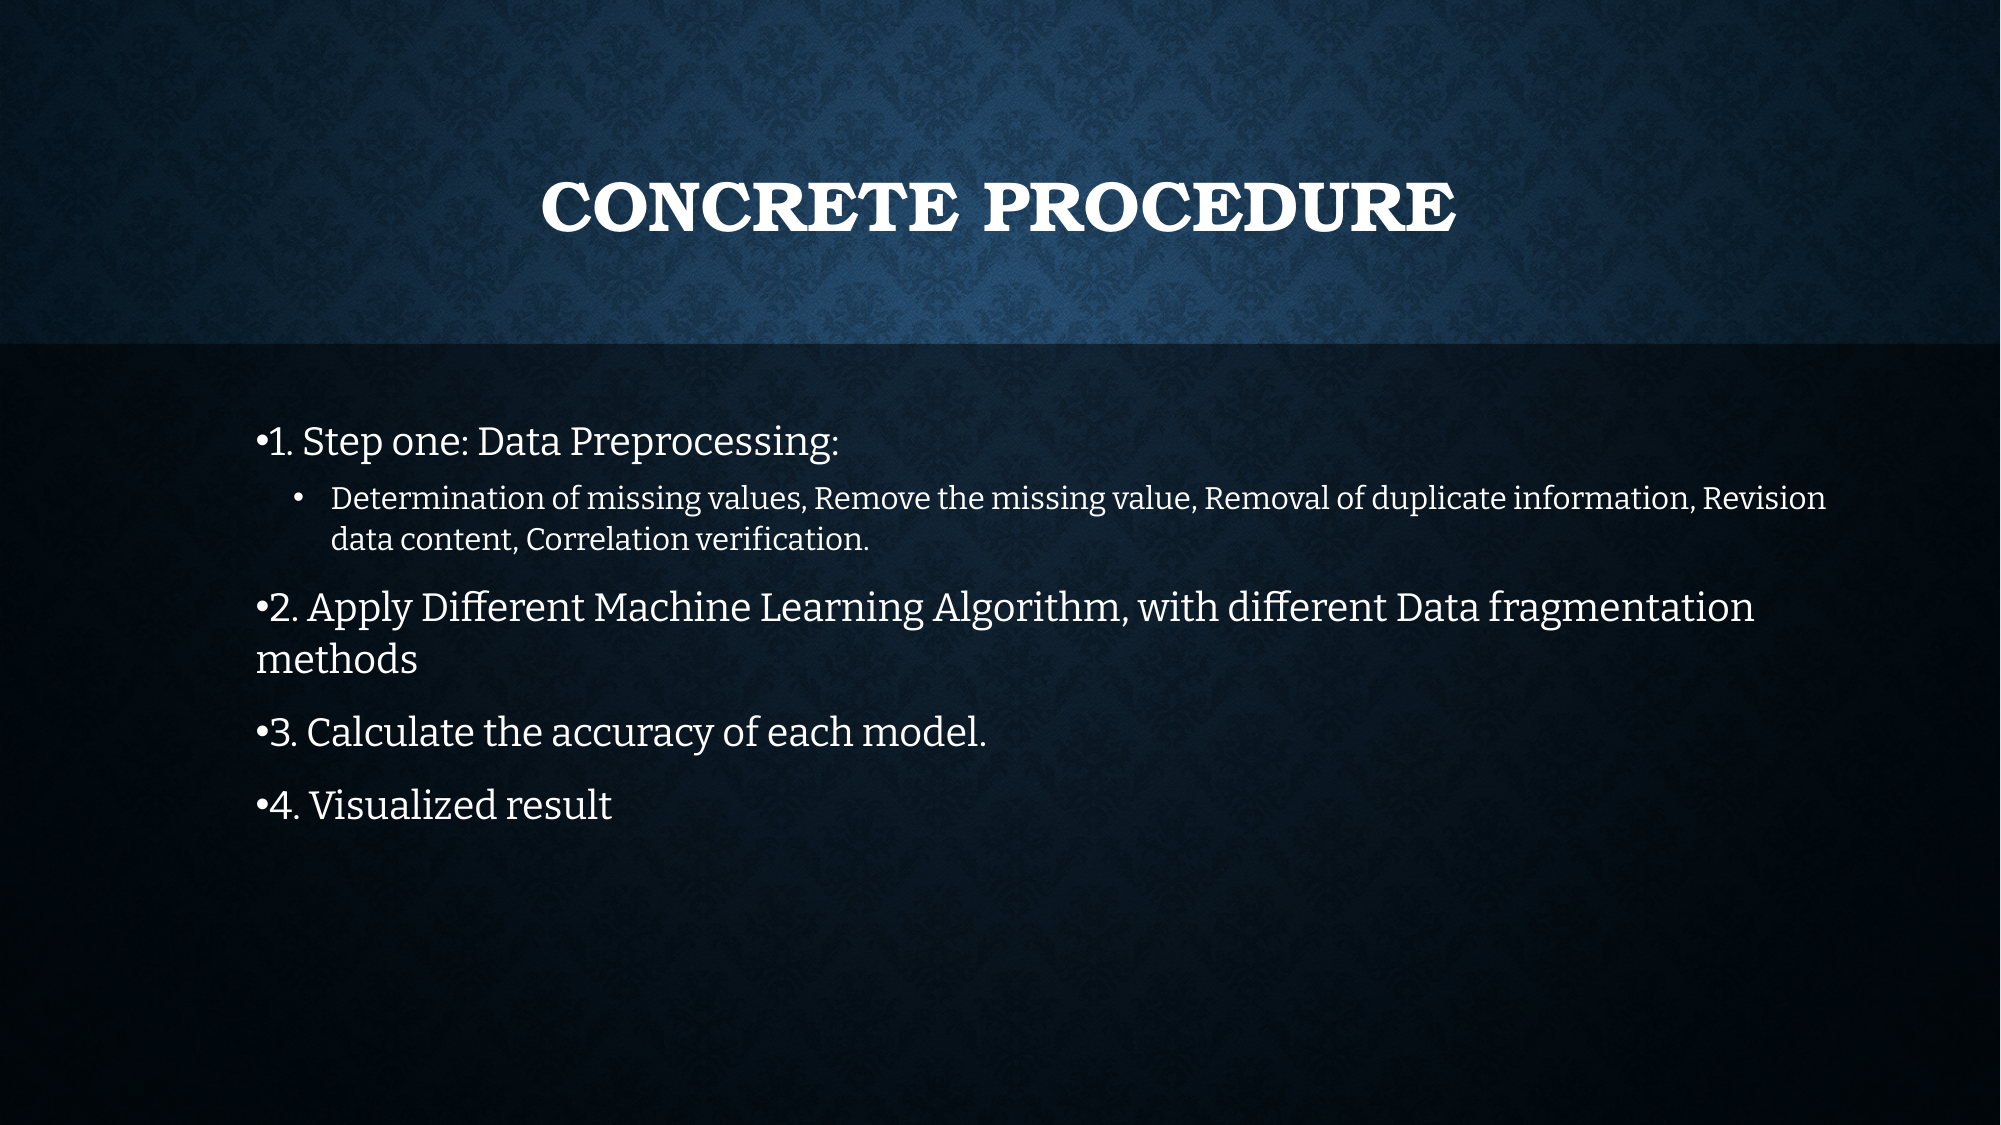

# concrete procedure

1. Step one: Data Preprocessing:
Determination of missing values, Remove the missing value, Removal of duplicate information, Revision data content, Correlation verification.
2. Apply Different Machine Learning Algorithm, with different Data fragmentation methods
3. Calculate the accuracy of each model.
4. Visualized result